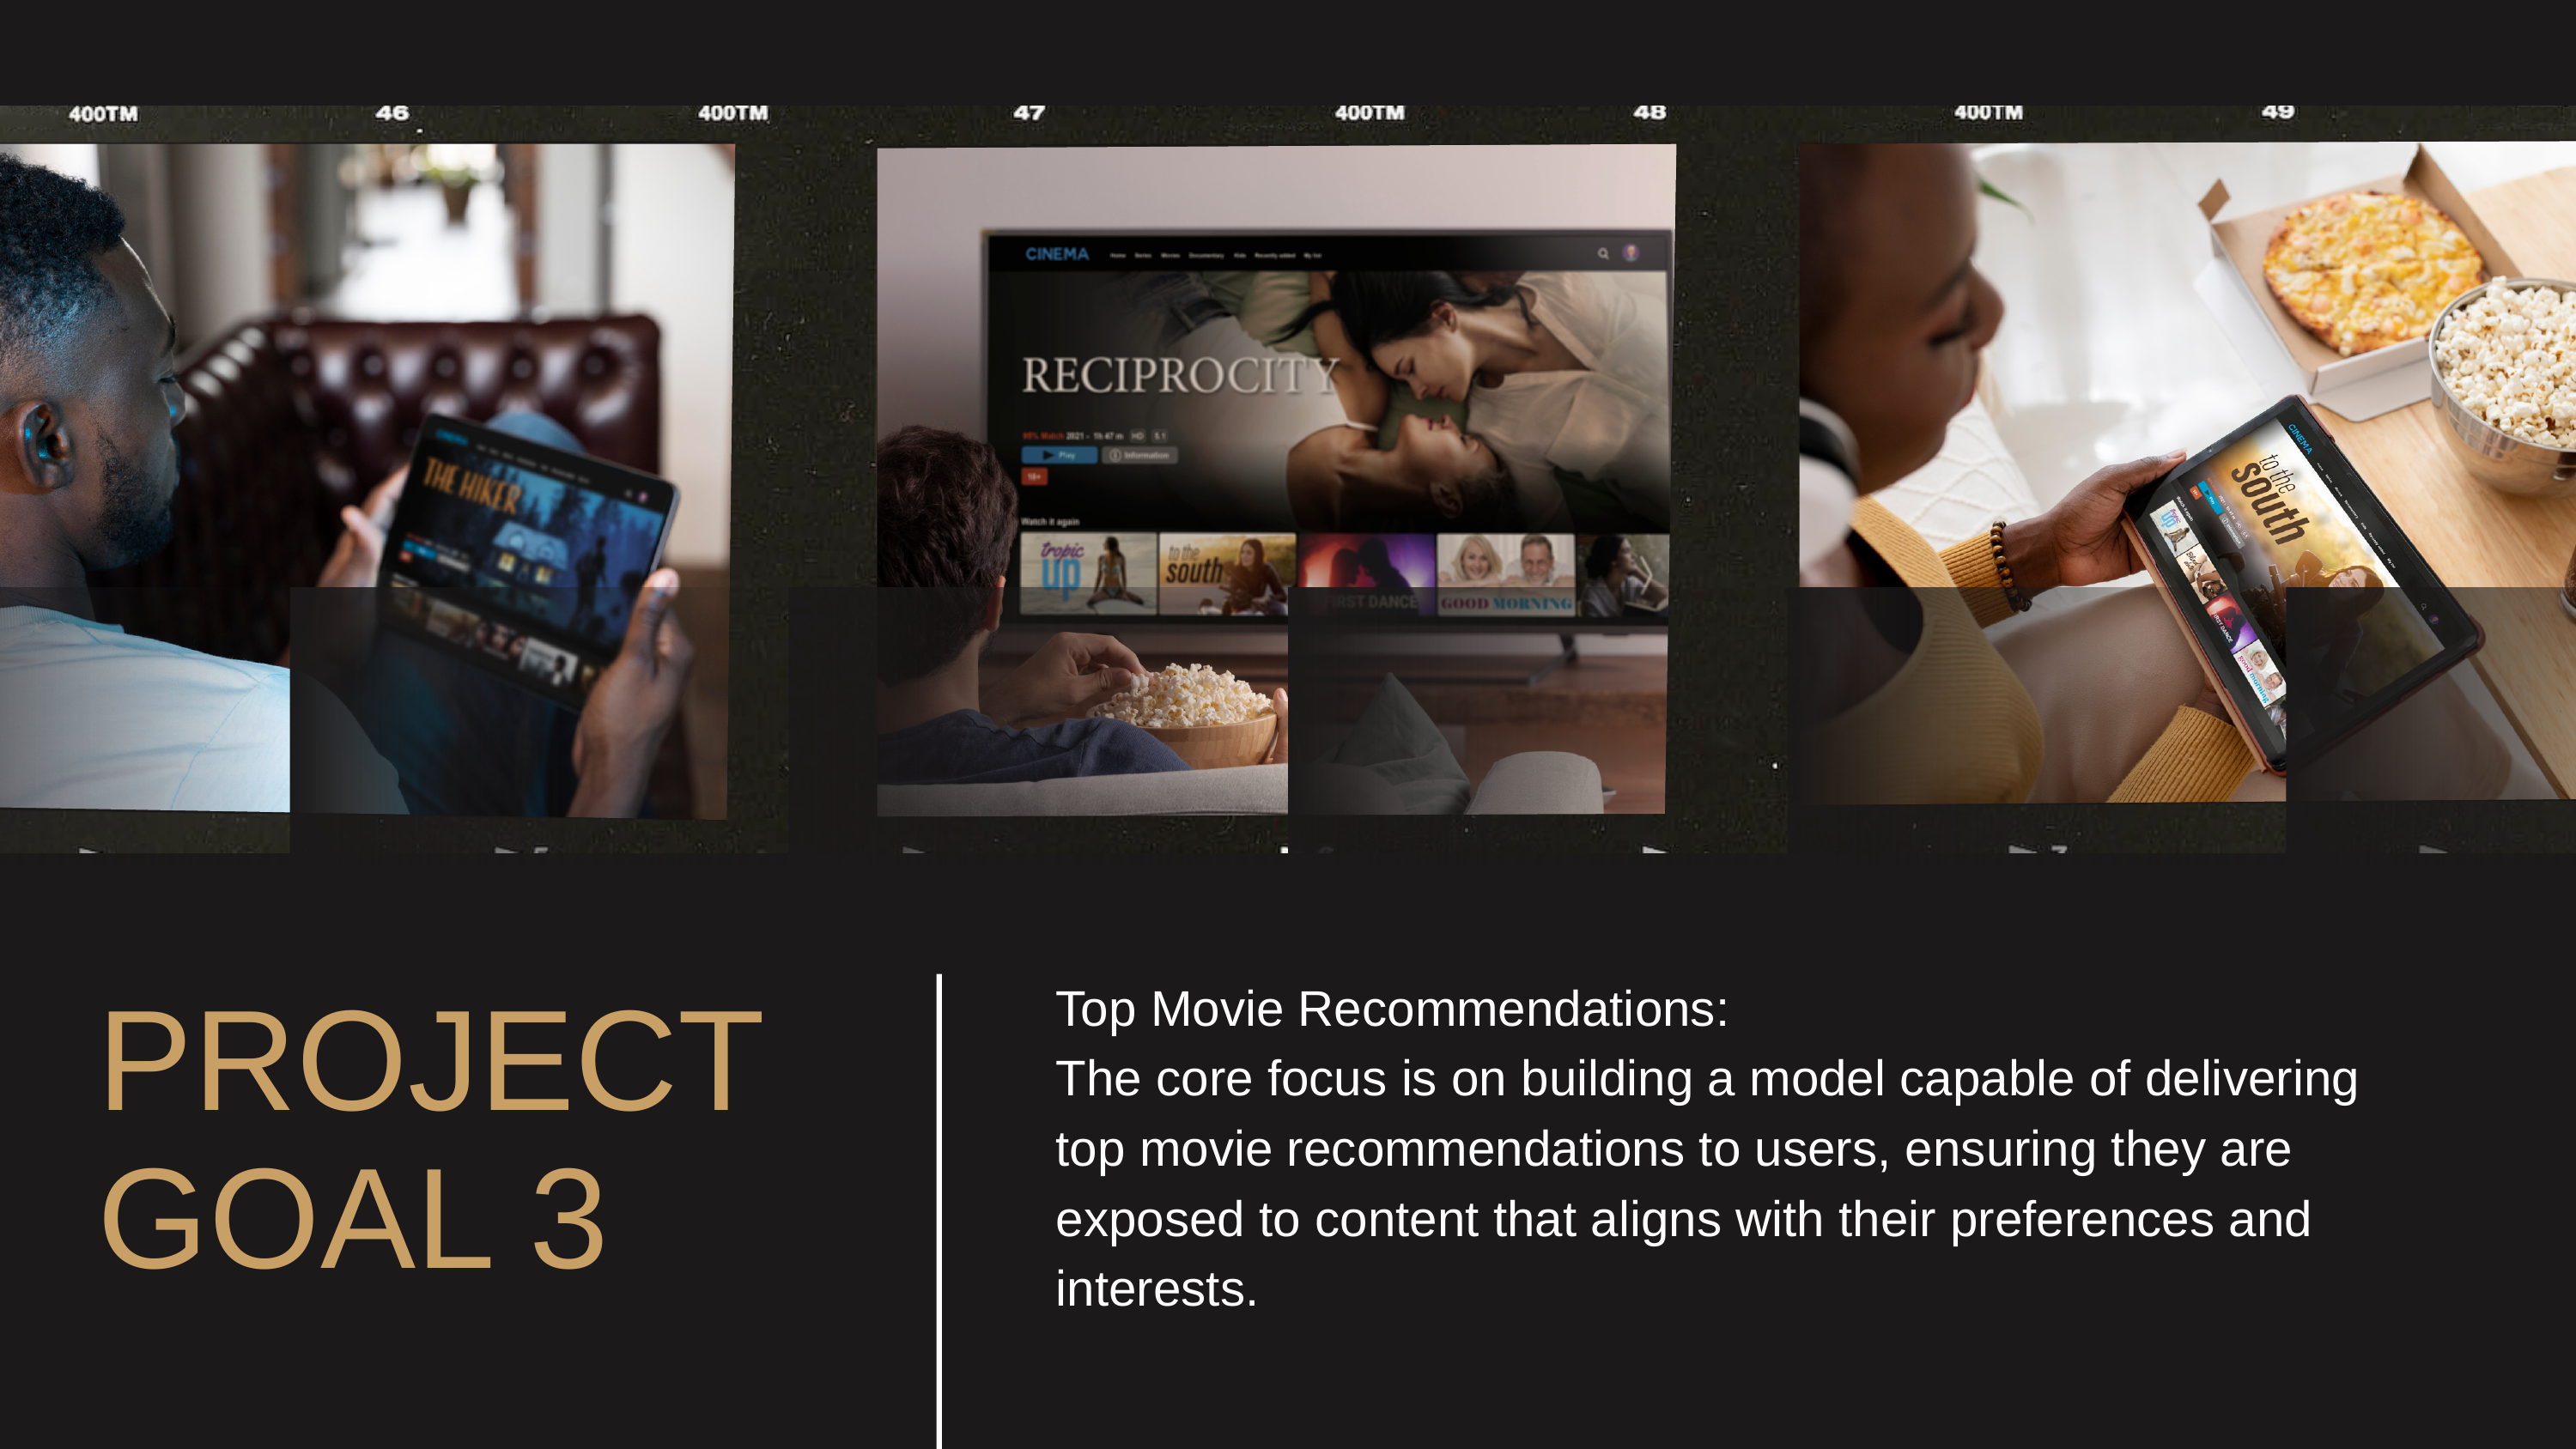

Top Movie Recommendations:
The core focus is on building a model capable of delivering top movie recommendations to users, ensuring they are exposed to content that aligns with their preferences and interests.

PROJECT GOAL 3